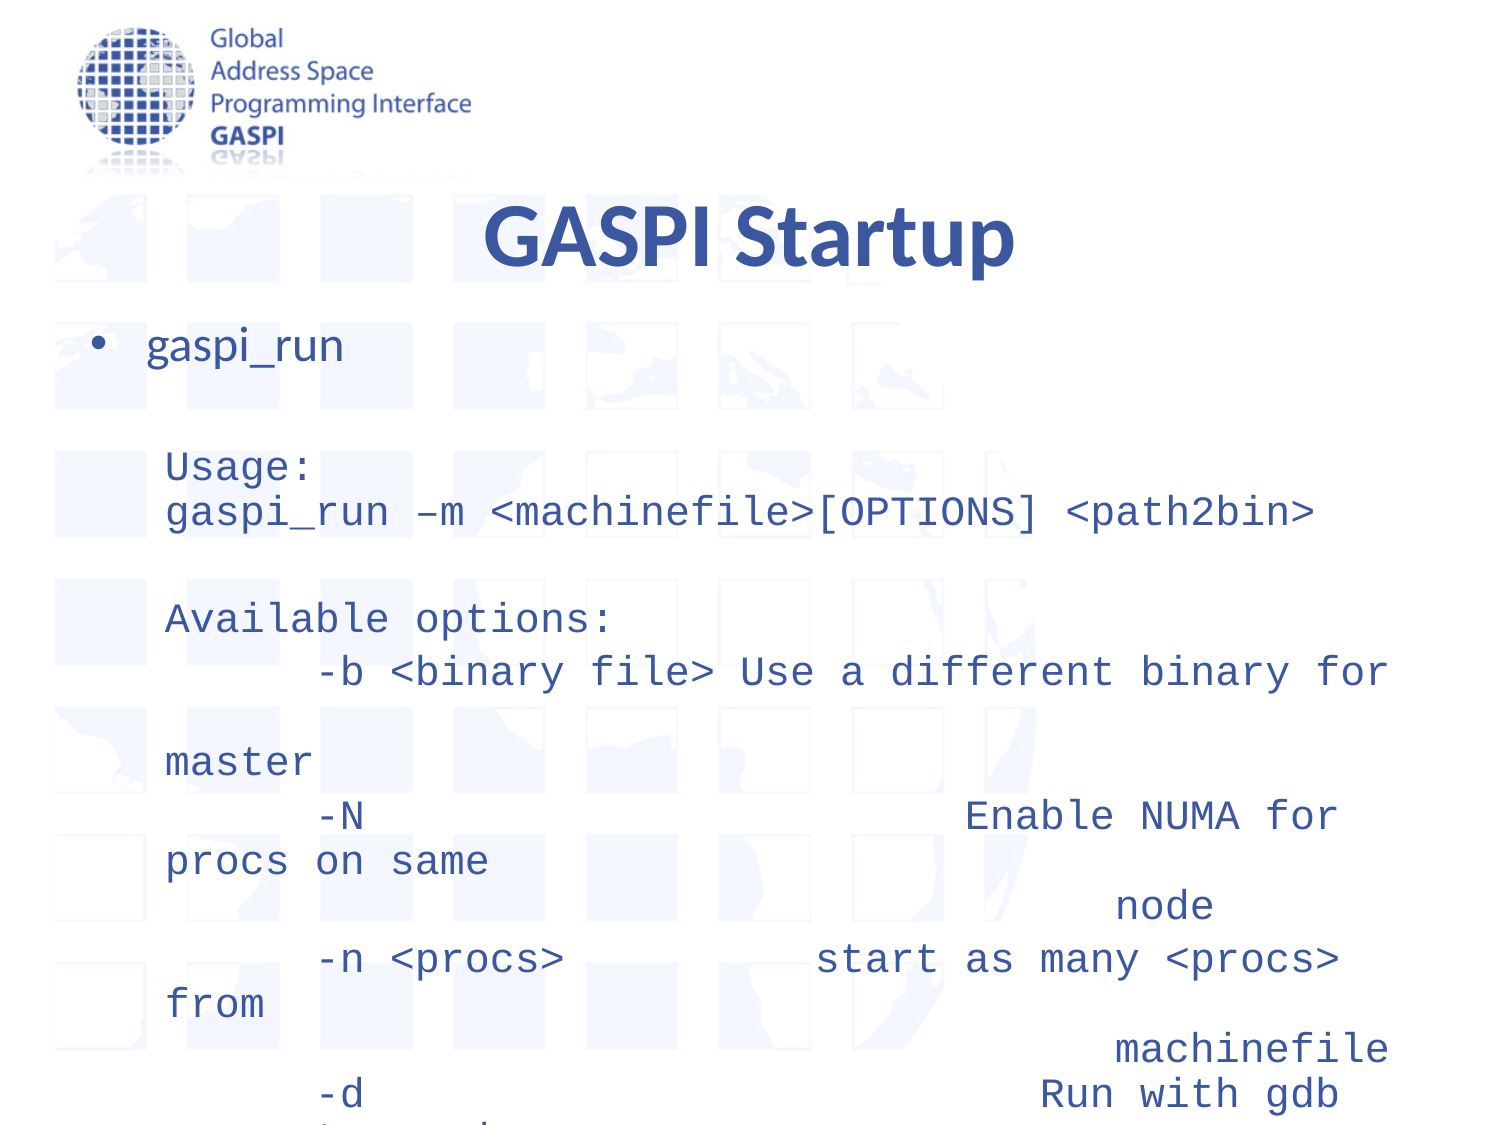

GASPI Startup
gaspi_run

Usage:
gaspi_run –m <machinefile>[OPTIONS] <path2bin>

Available options:
	-b <binary file> Use a different binary for 							  master
	-N 				  Enable NUMA for procs on same
						  node
	-n <procs>		  start as many <procs> from
						  machinefile
	-d				     Run with gdb on master node